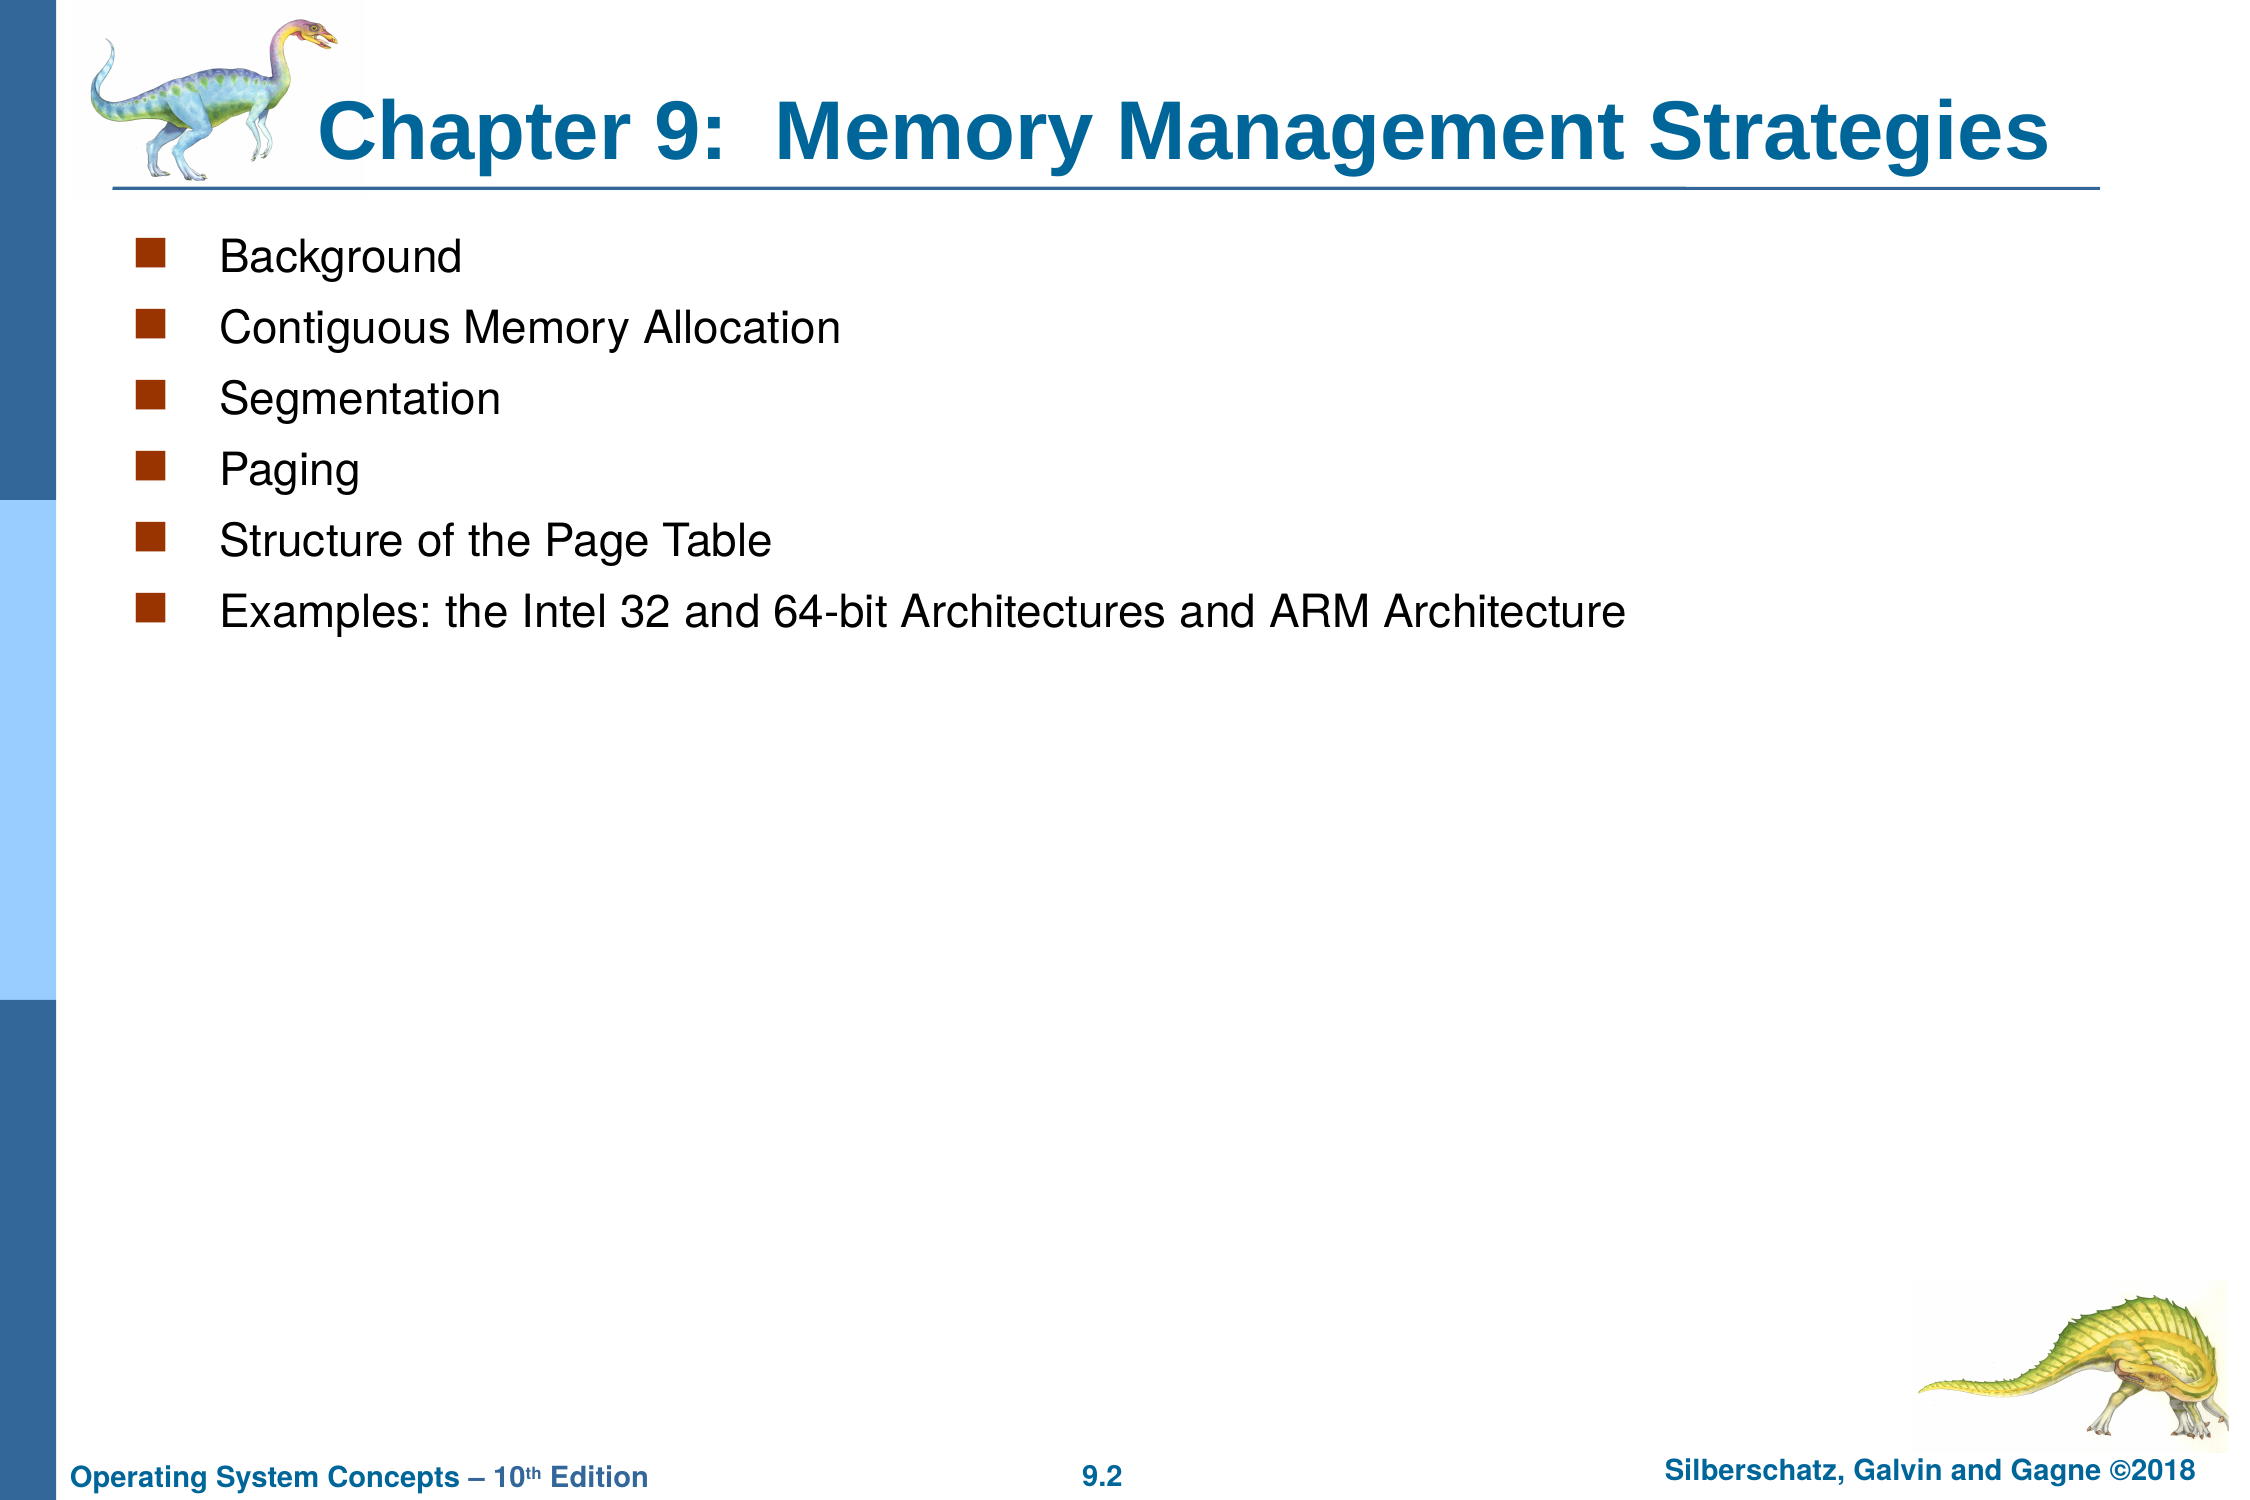

# Chapter 9:  Memory Management Strategies
Background
Contiguous Memory Allocation
Segmentation
Paging
Structure of the Page Table
Examples: the Intel 32 and 64-bit Architectures and ARM Architecture